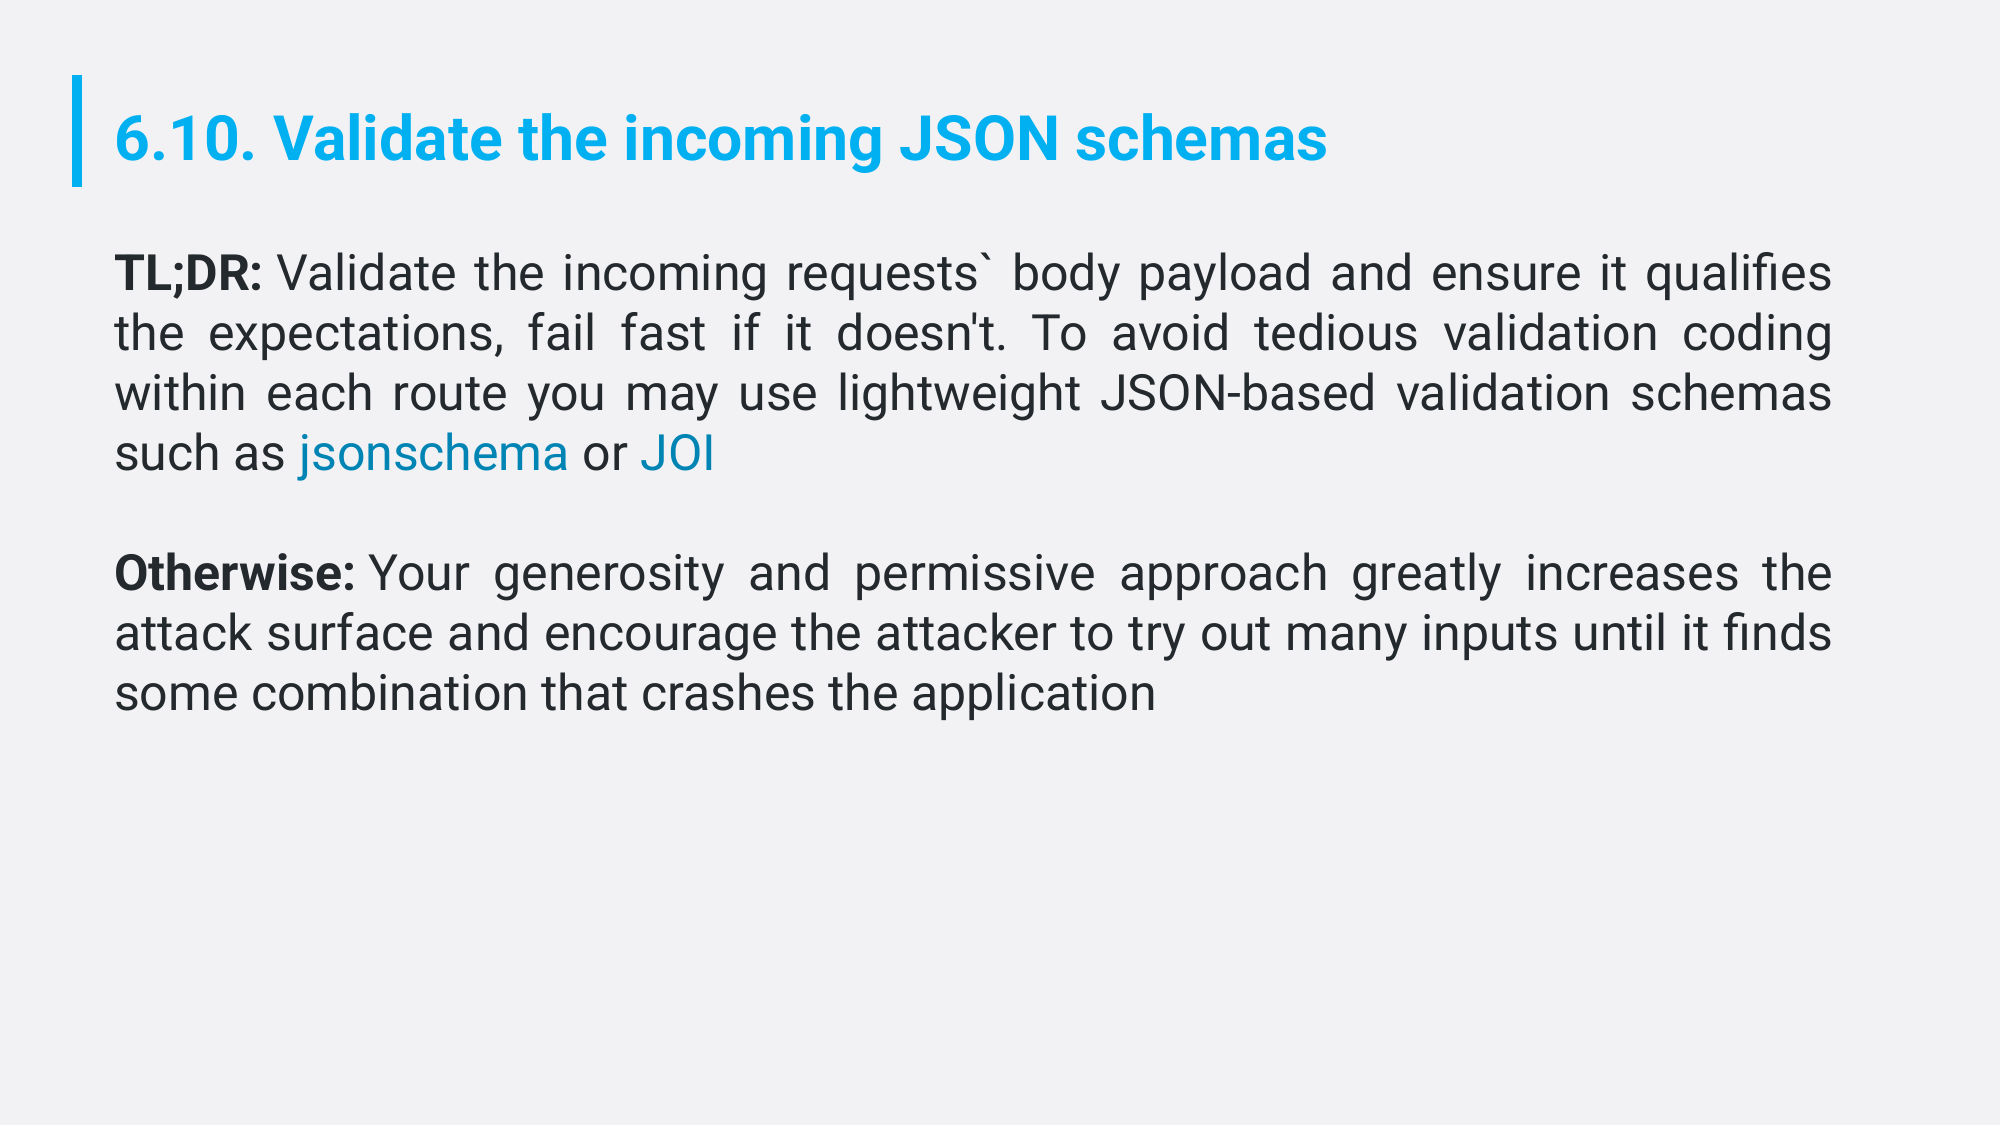

# 6.10. Validate the incoming JSON schemas
TL;DR: Validate the incoming requests` body payload and ensure it qualifies the expectations, fail fast if it doesn't. To avoid tedious validation coding within each route you may use lightweight JSON-based validation schemas such as jsonschema or JOI

Otherwise: Your generosity and permissive approach greatly increases the attack surface and encourage the attacker to try out many inputs until it finds some combination that crashes the application